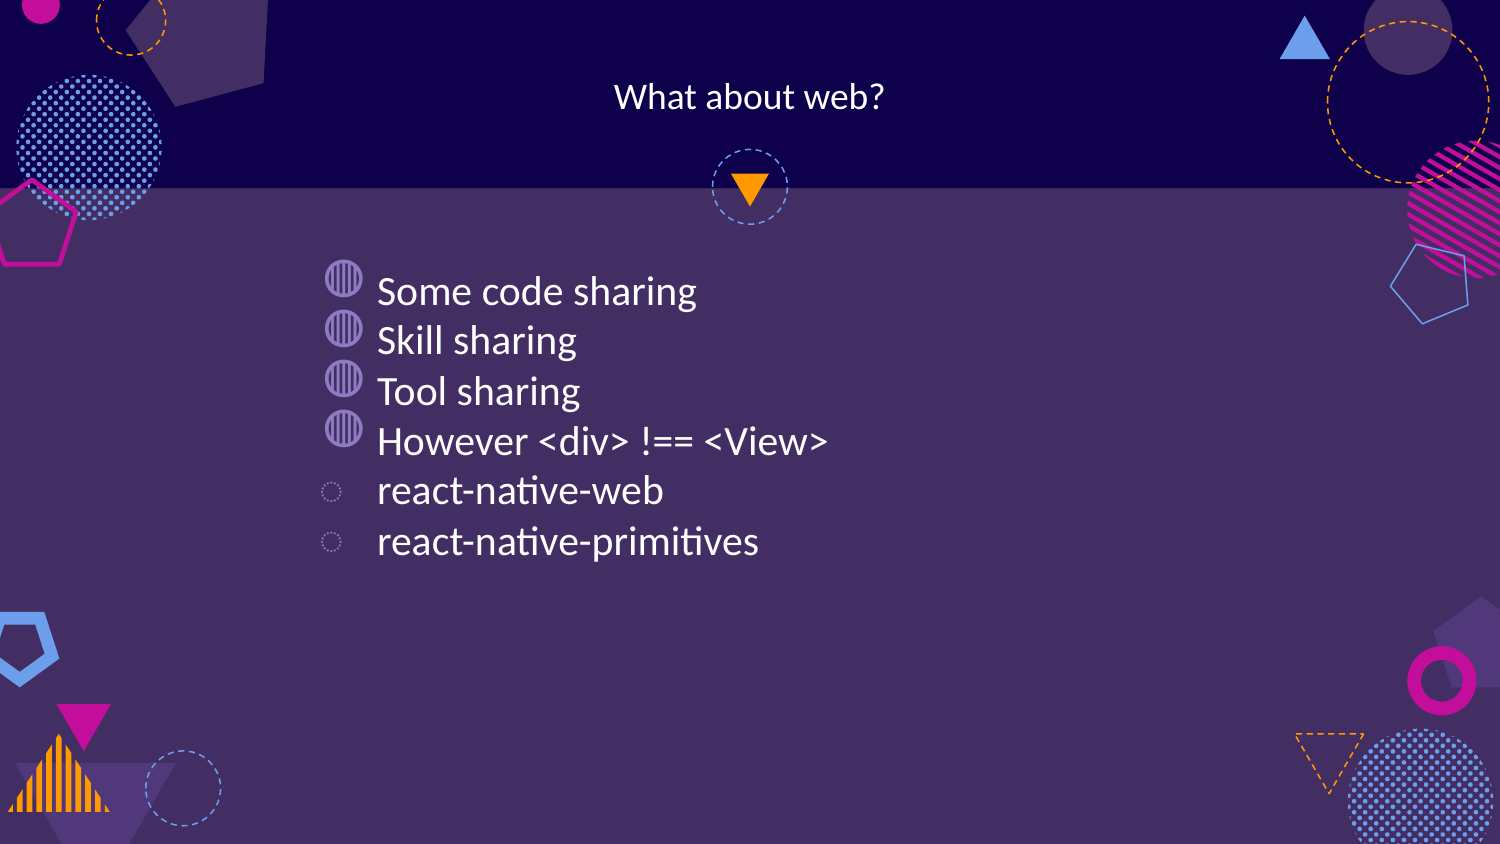

# What about web?
Some code sharing
Skill sharing
Tool sharing
However <div> !== <View>
react-native-web
react-native-primitives